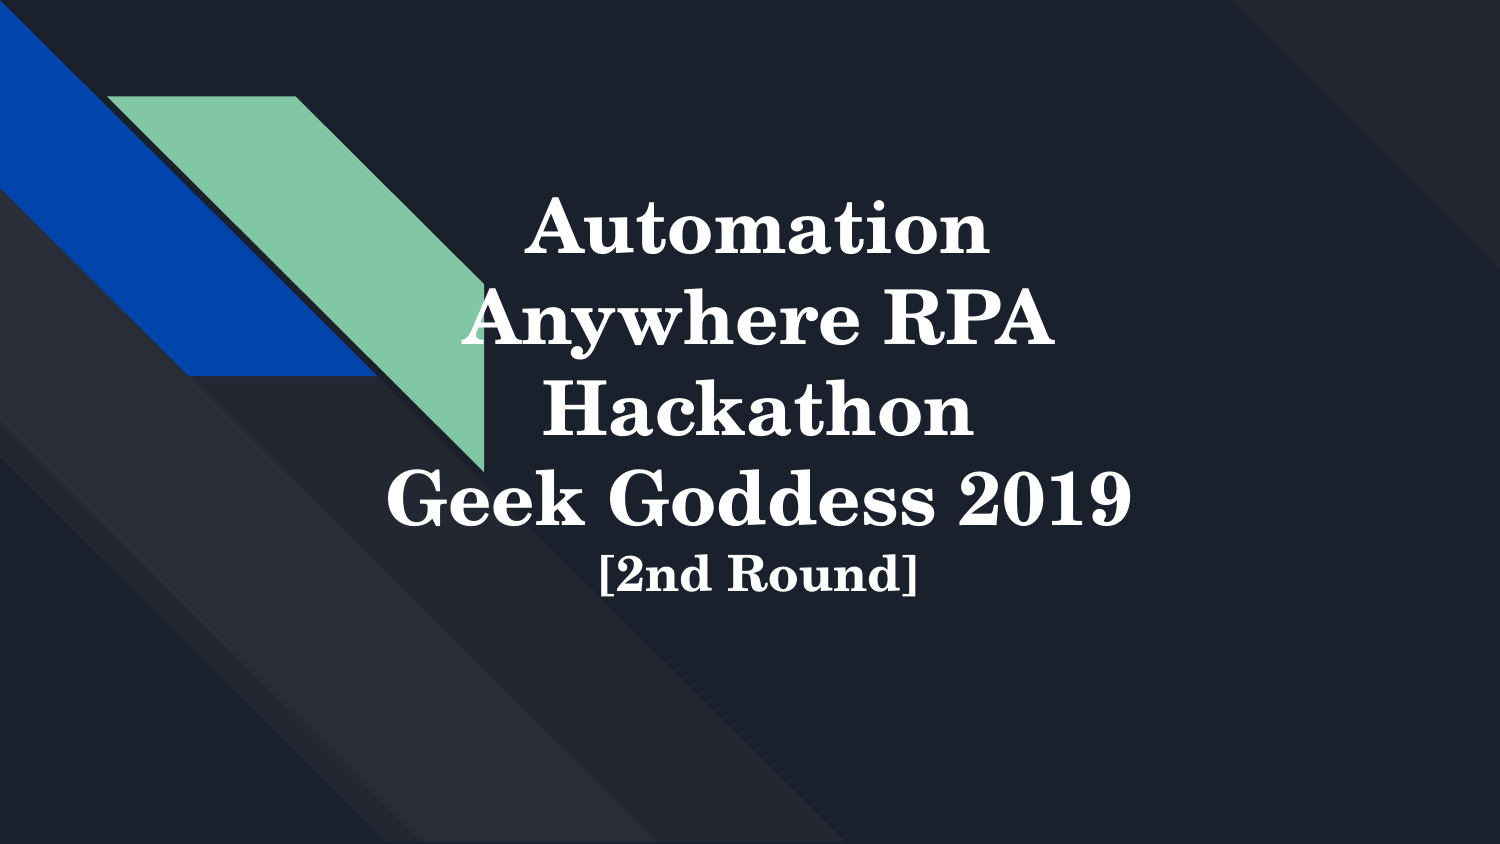

Automation Anywhere RPA Hackathon
Geek Goddess 2019
[2nd Round]